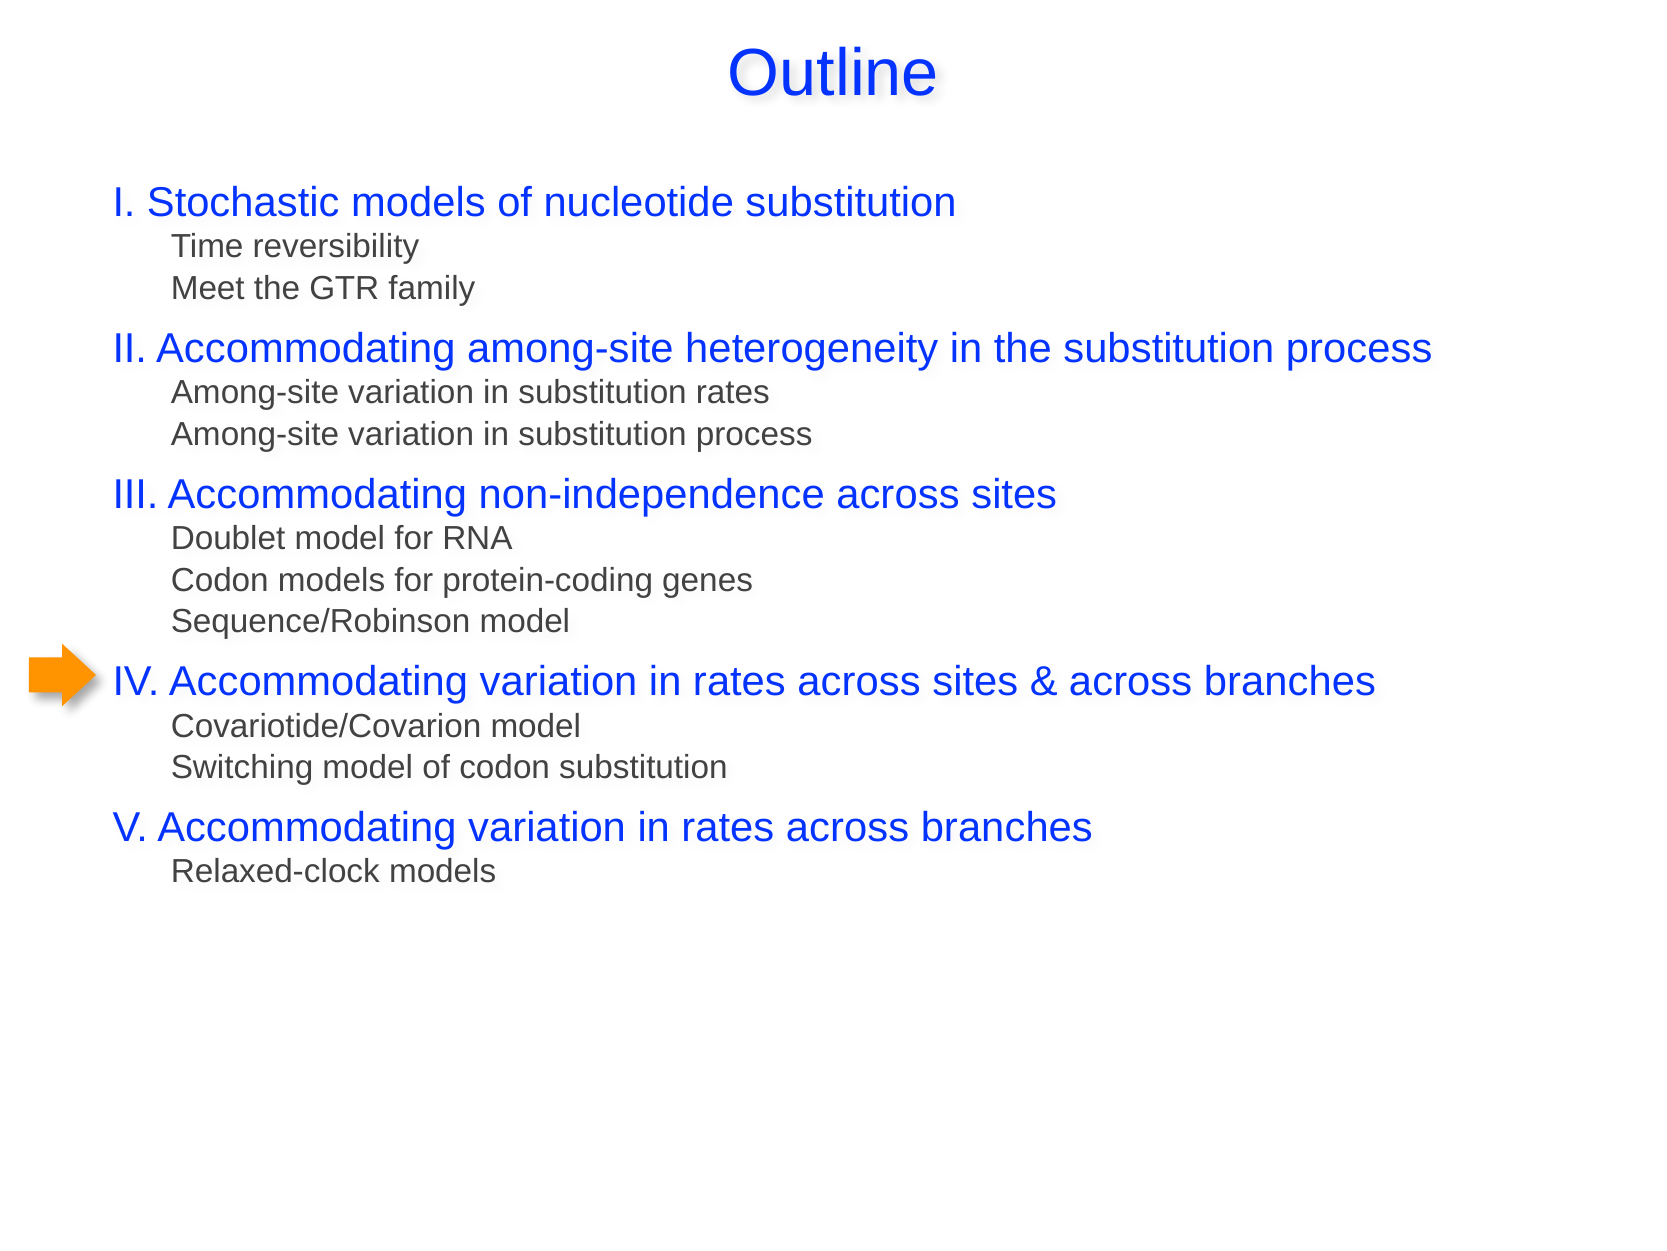

Outline
I. Stochastic models of nucleotide substitution
Time reversibility
Meet the GTR family
II. Accommodating among-site heterogeneity in the substitution process
Among-site variation in substitution rates
Among-site variation in substitution process
III. Accommodating non-independence across sites
Doublet model for RNA
Codon models for protein-coding genes
Sequence/Robinson model

IV. Accommodating variation in rates across sites & across branches
Covariotide/Covarion model
Switching model of codon substitution
V. Accommodating variation in rates across branches
Relaxed-clock models